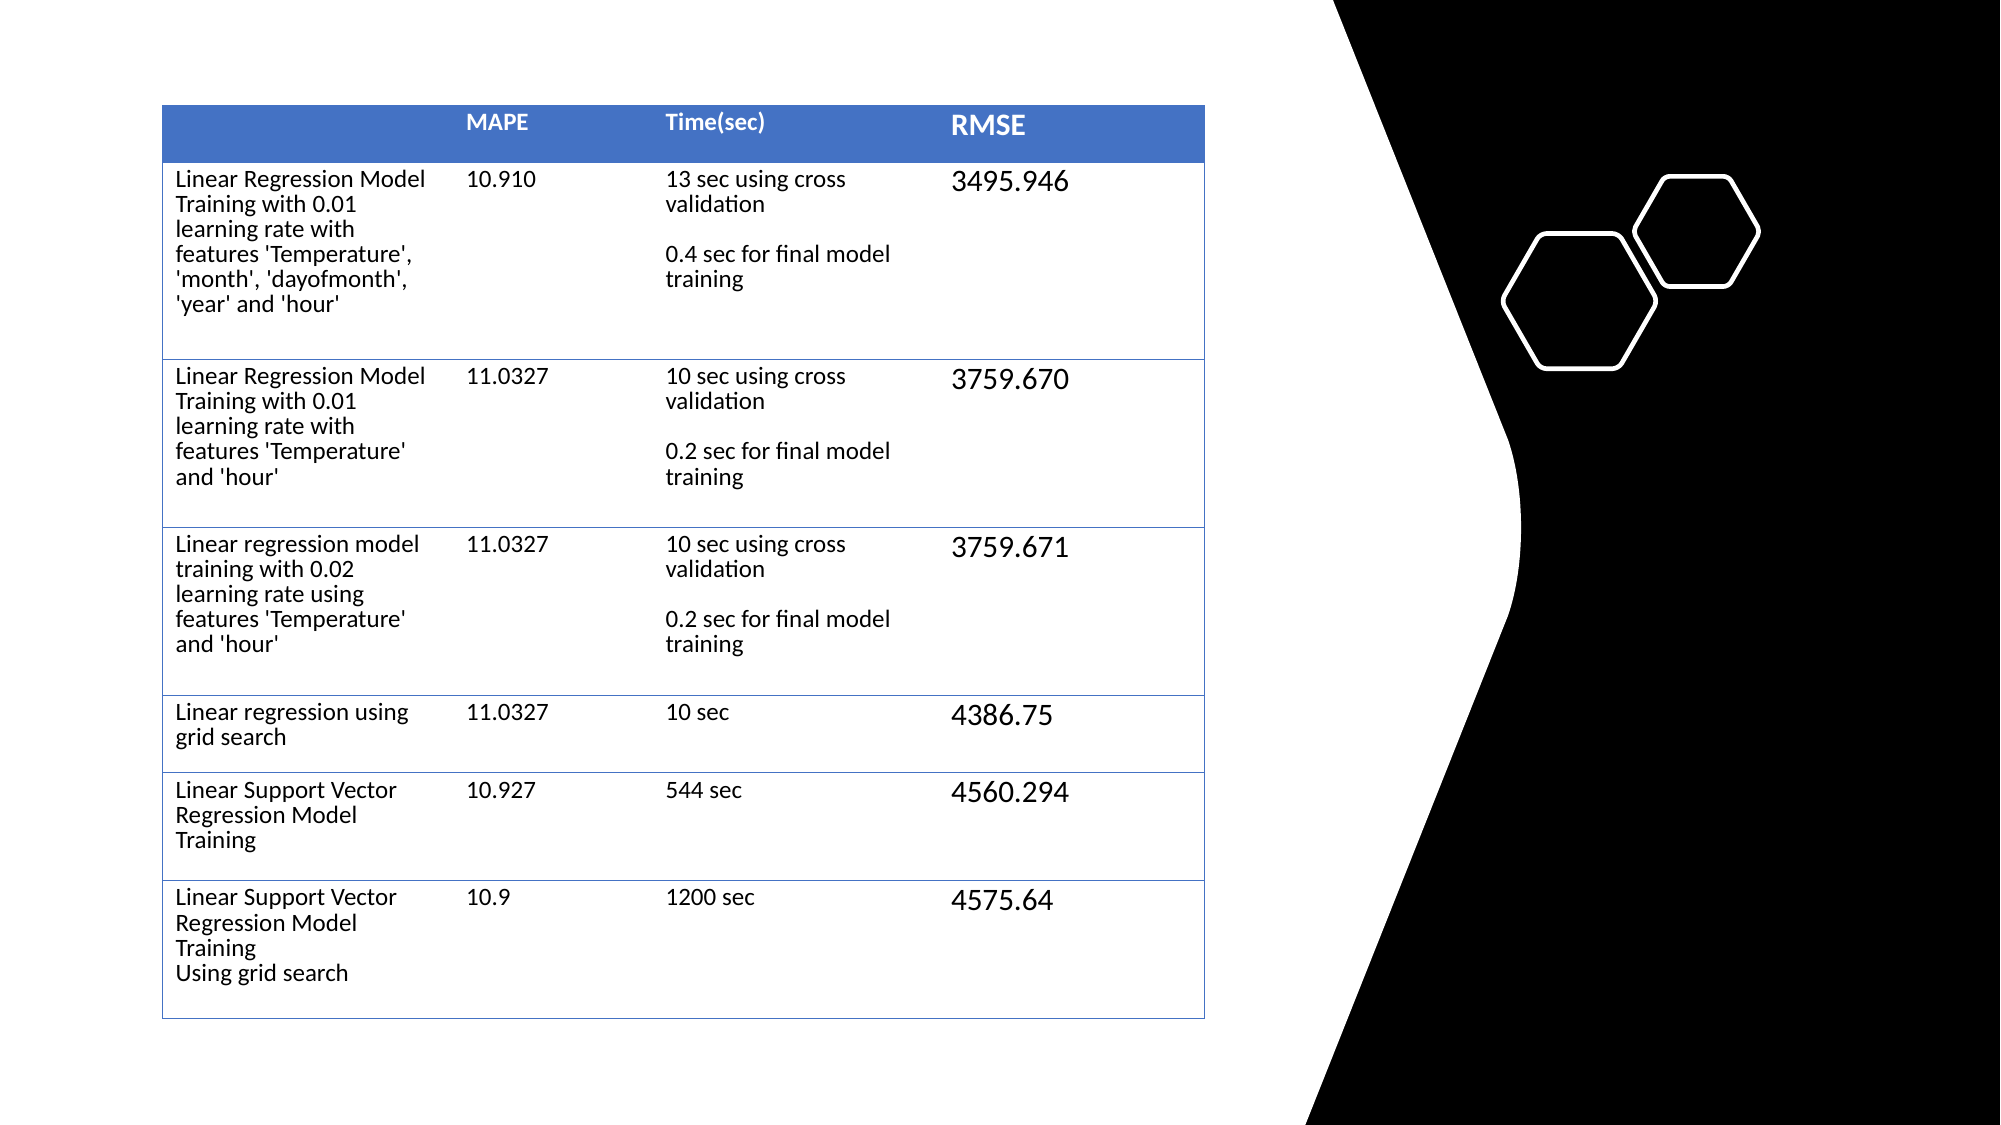

|  | MAPE | Time(sec) | RMSE |
| --- | --- | --- | --- |
| Linear Regression Model Training with 0.01 learning rate with features 'Temperature', 'month', 'dayofmonth', 'year' and 'hour' | 10.910 | 13 sec using cross validation 0.4 sec for final model training | 3495.946 |
| Linear Regression Model Training with 0.01 learning rate with features 'Temperature' and 'hour' | 11.0327 | 10 sec using cross validation 0.2 sec for final model training | 3759.670 |
| Linear regression model training with 0.02 learning rate using features 'Temperature' and 'hour' | 11.0327 | 10 sec using cross validation 0.2 sec for final model training | 3759.671 |
| Linear regression using grid search | 11.0327 | 10 sec | 4386.75 |
| Linear Support Vector Regression Model Training | 10.927 | 544 sec | 4560.294 |
| Linear Support Vector Regression Model Training Using grid search | 10.9 | 1200 sec | 4575.64 |